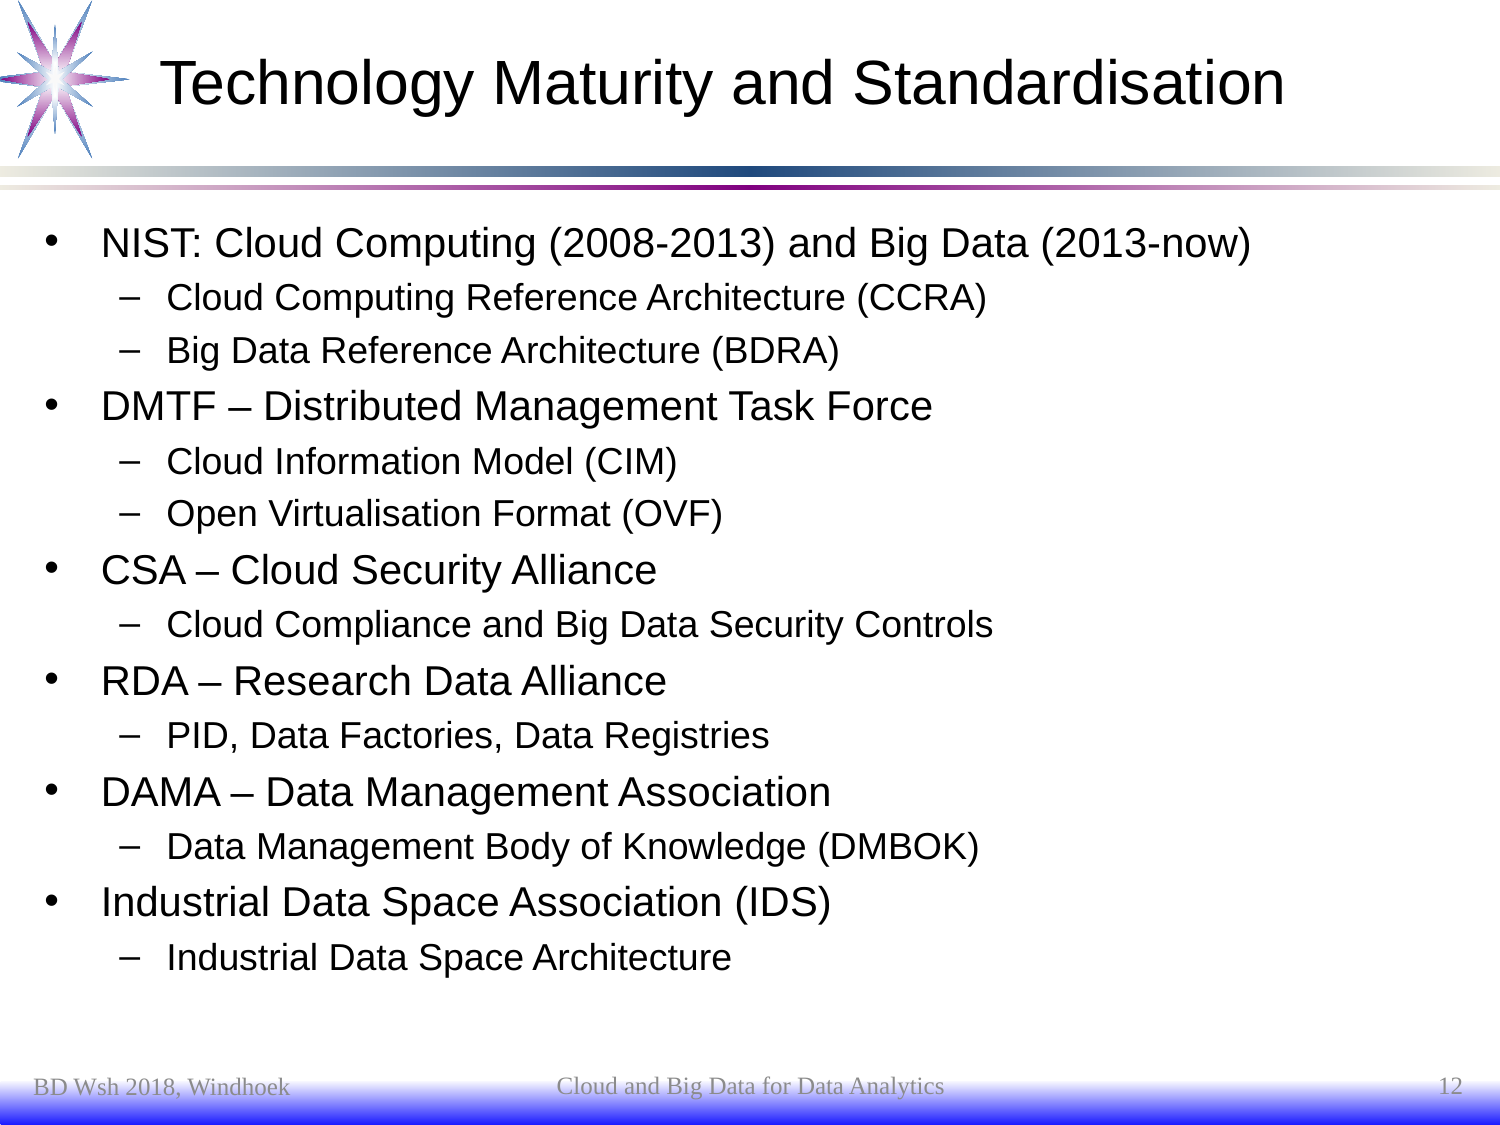

# Technology Maturity and Standardisation
NIST: Cloud Computing (2008-2013) and Big Data (2013-now)
Cloud Computing Reference Architecture (CCRA)
Big Data Reference Architecture (BDRA)
DMTF – Distributed Management Task Force
Cloud Information Model (CIM)
Open Virtualisation Format (OVF)
CSA – Cloud Security Alliance
Cloud Compliance and Big Data Security Controls
RDA – Research Data Alliance
PID, Data Factories, Data Registries
DAMA – Data Management Association
Data Management Body of Knowledge (DMBOK)
Industrial Data Space Association (IDS)
Industrial Data Space Architecture
Cloud and Big Data for Data Analytics
12
BD Wsh 2018, Windhoek